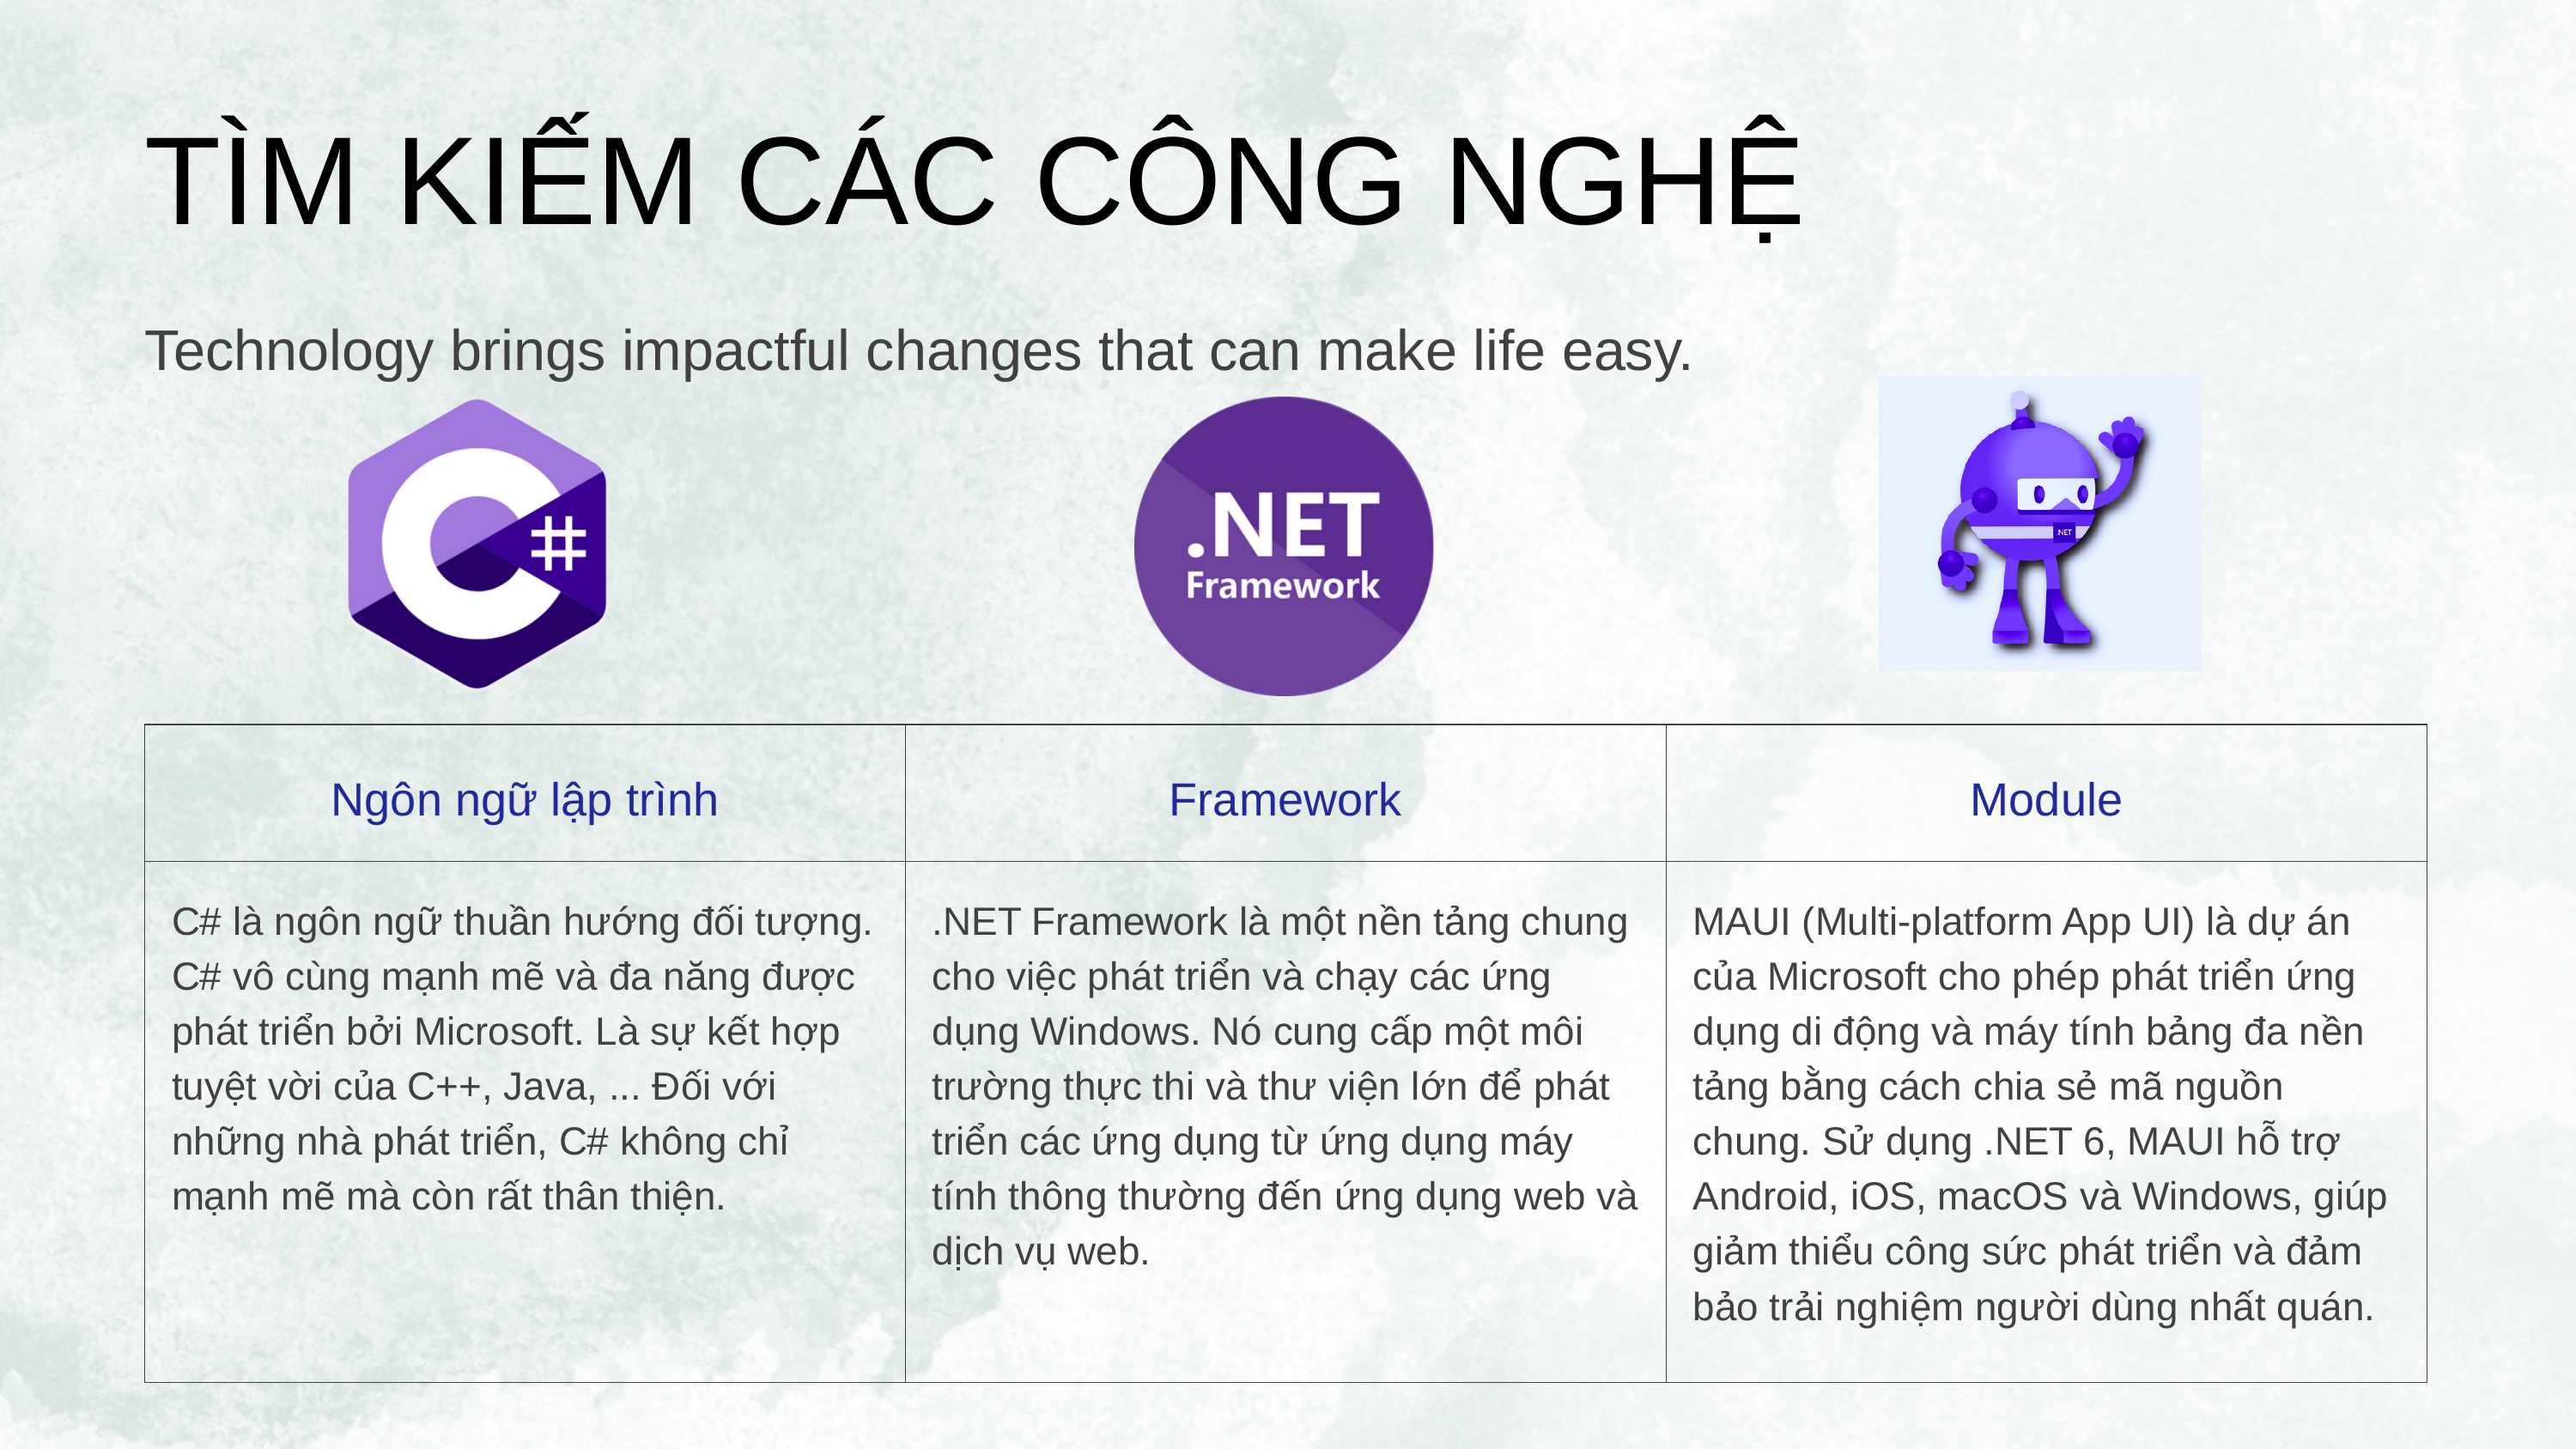

TÌM KIẾM CÁC CÔNG NGHỆ
Technology brings impactful changes that can make life easy.

| Ngôn ngữ lập trình | Framework | Module |
| --- | --- | --- |
| C# là ngôn ngữ thuần hướng đối tượng. C# vô cùng mạnh mẽ và đa năng được phát triển bởi Microsoft. Là sự kết hợp tuyệt vời của C++, Java, ... Đối với những nhà phát triển, C# không chỉ mạnh mẽ mà còn rất thân thiện. | .NET Framework là một nền tảng chung cho việc phát triển và chạy các ứng dụng Windows. Nó cung cấp một môi trường thực thi và thư viện lớn để phát triển các ứng dụng từ ứng dụng máy tính thông thường đến ứng dụng web và dịch vụ web. | MAUI (Multi-platform App UI) là dự án của Microsoft cho phép phát triển ứng dụng di động và máy tính bảng đa nền tảng bằng cách chia sẻ mã nguồn chung. Sử dụng .NET 6, MAUI hỗ trợ Android, iOS, macOS và Windows, giúp giảm thiểu công sức phát triển và đảm bảo trải nghiệm người dùng nhất quán. |